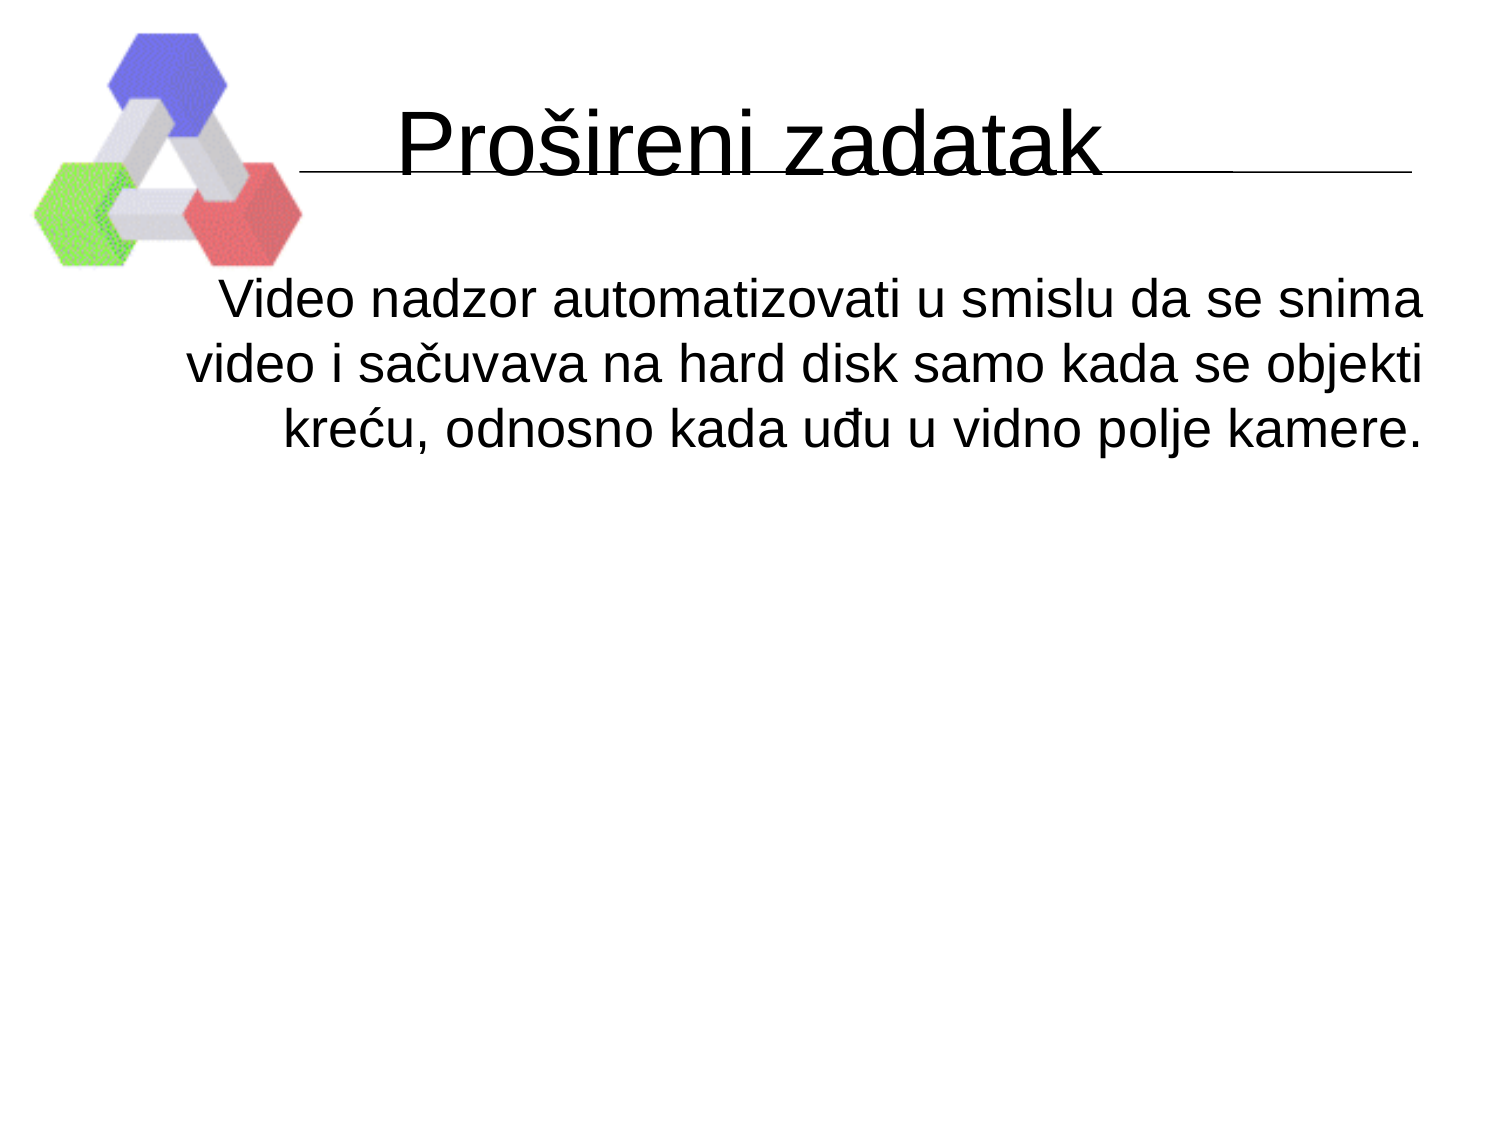

Prošireni zadatak
Video nadzor automatizovati u smislu da se snima video i sačuvava na hard disk samo kada se objekti kreću, odnosno kada uđu u vidno polje kamere.